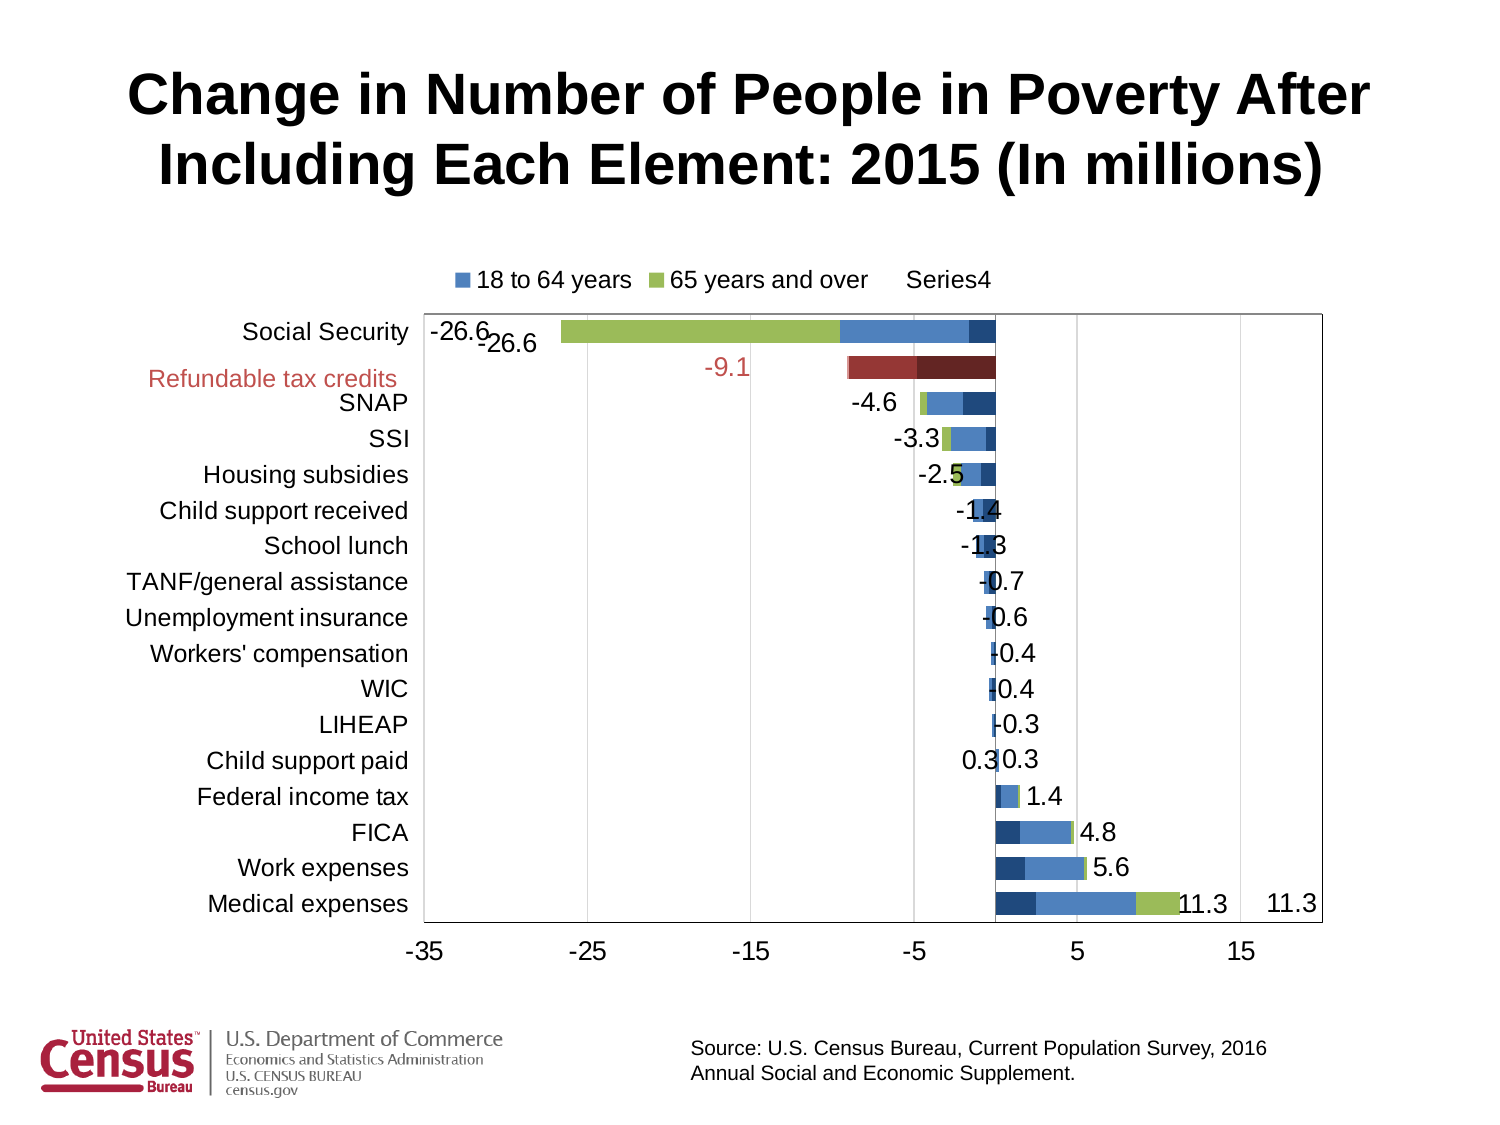

# Change in Number of People in Poverty After Including Each Element: 2015 (In millions)

### Chart

| Category | Under 18 years | 18 to 64 years | 65 years and over |  |
|---|---|---|---|---|
| Social Security | -1.6 | -7.9 | -17.1 | -26.6 |
|  | -4.8 | -4.2 | -0.1 | -9.1 |
| SNAP | -2.0 | -2.2 | -0.4 | -4.6 |
| SSI | -0.6 | -2.1 | -0.6 | -3.3 |
| Housing subsidies | -0.9 | -1.2 | -0.5 | -2.5 |
| Child support received | -0.8 | -0.6 | 0.0 | -1.4 |
| School lunch | -0.7 | -0.5 | 0.0 | -1.3 |
| TANF/general assistance | -0.4 | -0.3 | 0.0 | -0.7 |
| Unemployment insurance | -0.2 | -0.4 | 0.0 | -0.6 |
| Workers' compensation | -0.1 | -0.2 | 0.0 | -0.4 |
| WIC | -0.2 | -0.2 | 0.0 | -0.4 |
| LIHEAP | -0.1 | -0.1 | 0.0 | -0.3 |
| Child support paid | 0.0 | 0.2 | 0.0 | 0.3 |
| Federal income tax | 0.3 | 1.1 | 0.1 | 1.4 |
| FICA | 1.5 | 3.1 | 0.2 | 4.8 |
| Work expenses | 1.8 | 3.6 | 0.2 | 5.6 |
| Medical expenses | 2.5 | 6.1 | 2.7 | 11.3 |
Refundable tax credits
11.3
Source: U.S. Census Bureau, Current Population Survey, 2016 Annual Social and Economic Supplement.